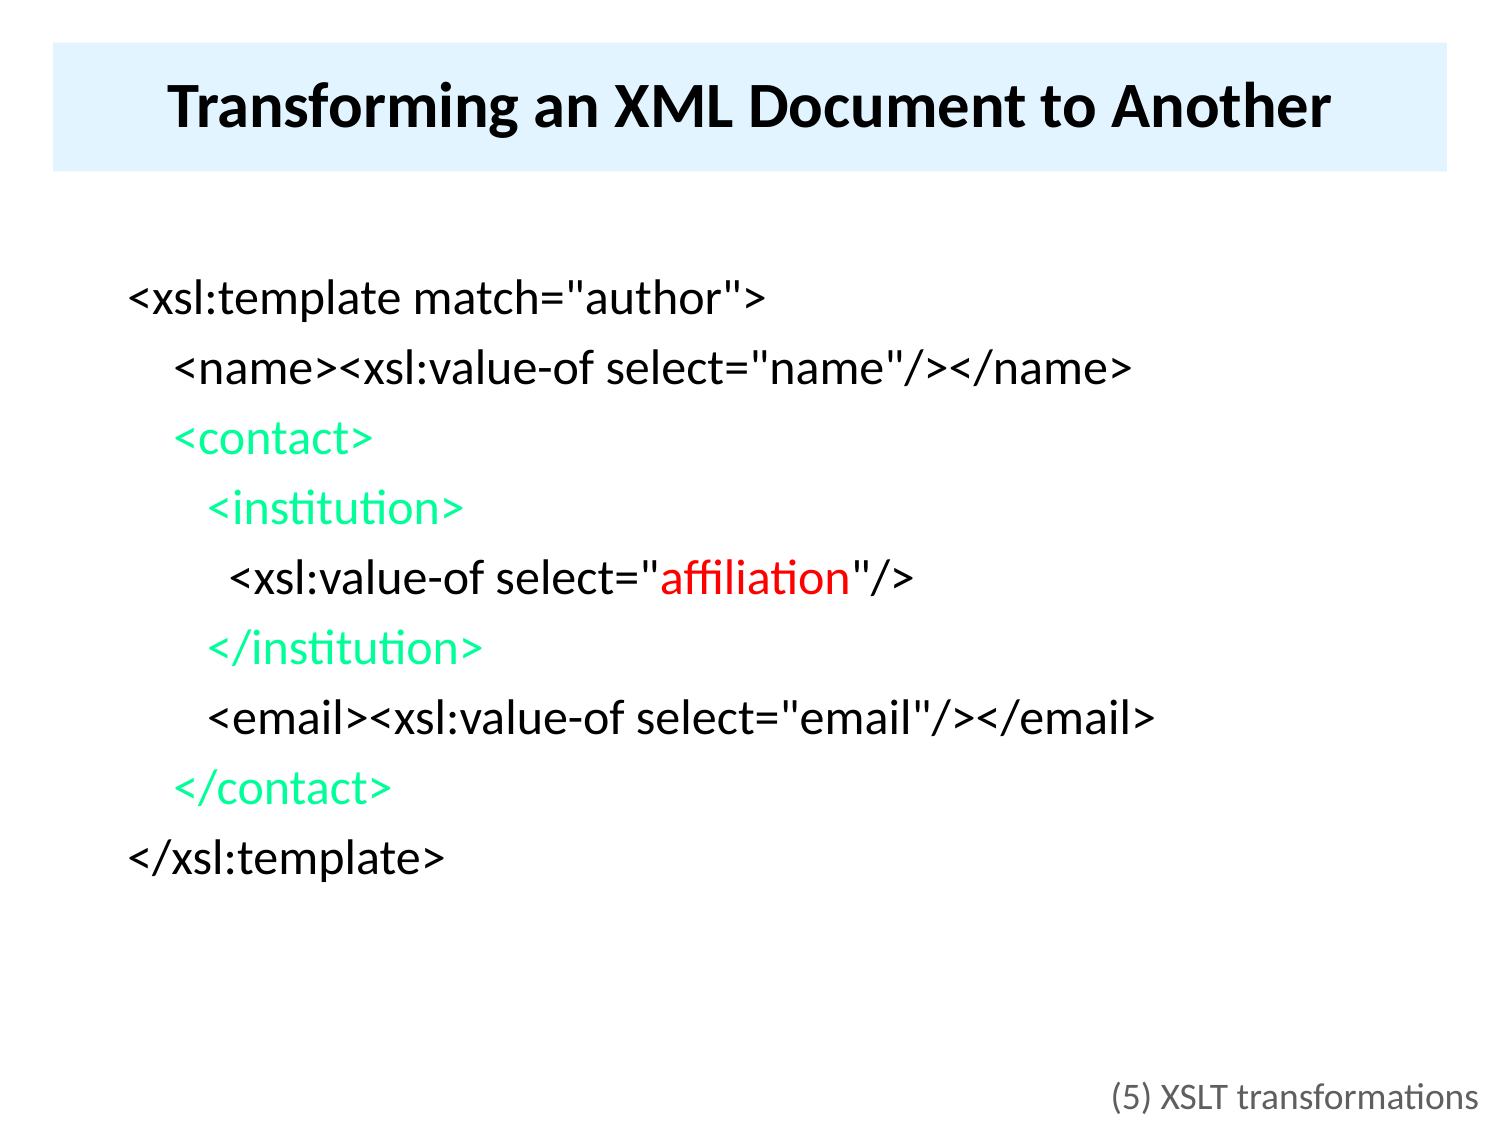

# Transforming an XML Document to Another
<xsl:template match="author">
	<name><xsl:value-of select="name"/></name>
	<contact>
	   <institution>
         <xsl:value-of select="affiliation"/>
	   </institution>
	   <email><xsl:value-of select="email"/></email>
	</contact>
</xsl:template>
(5) XSLT transformations